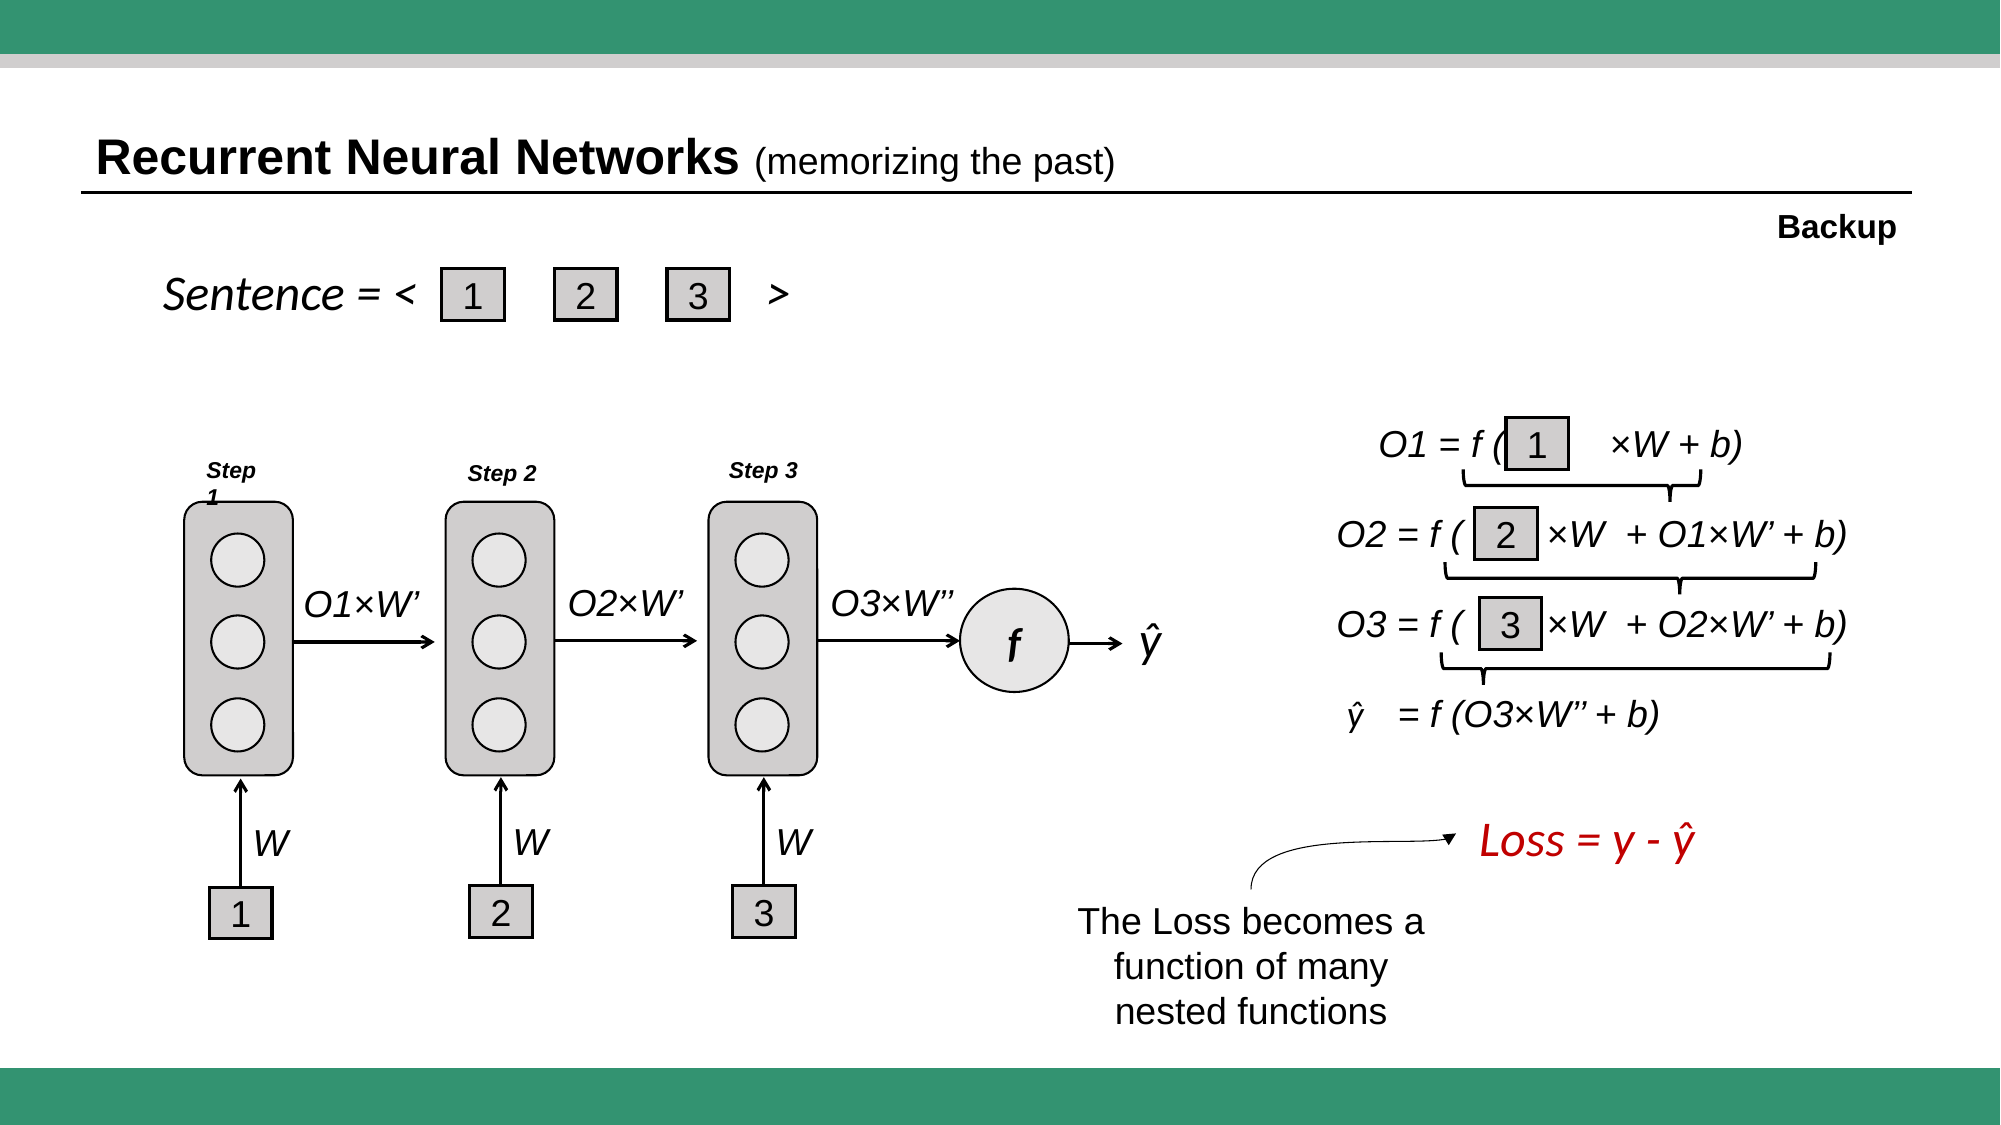

Recurrent Neural Networks (memorizing the past)
Backup
Sentence = <                               >
2
3
1

    O1 = f (          ×W + b)

O2 = f (        ×W  + O1×W’ + b)

O3 = f (        ×W  + O2×W’ + b)

 ŷ    = f (O3×W’’ + b)

1

2
3
Step 1

W
1
O1×W’
Step 3

O3×W’’
W
3
Step 2

O2×W’
W
2
f
ŷ
Loss = y - ŷ
The Loss becomes a function of many nested functions